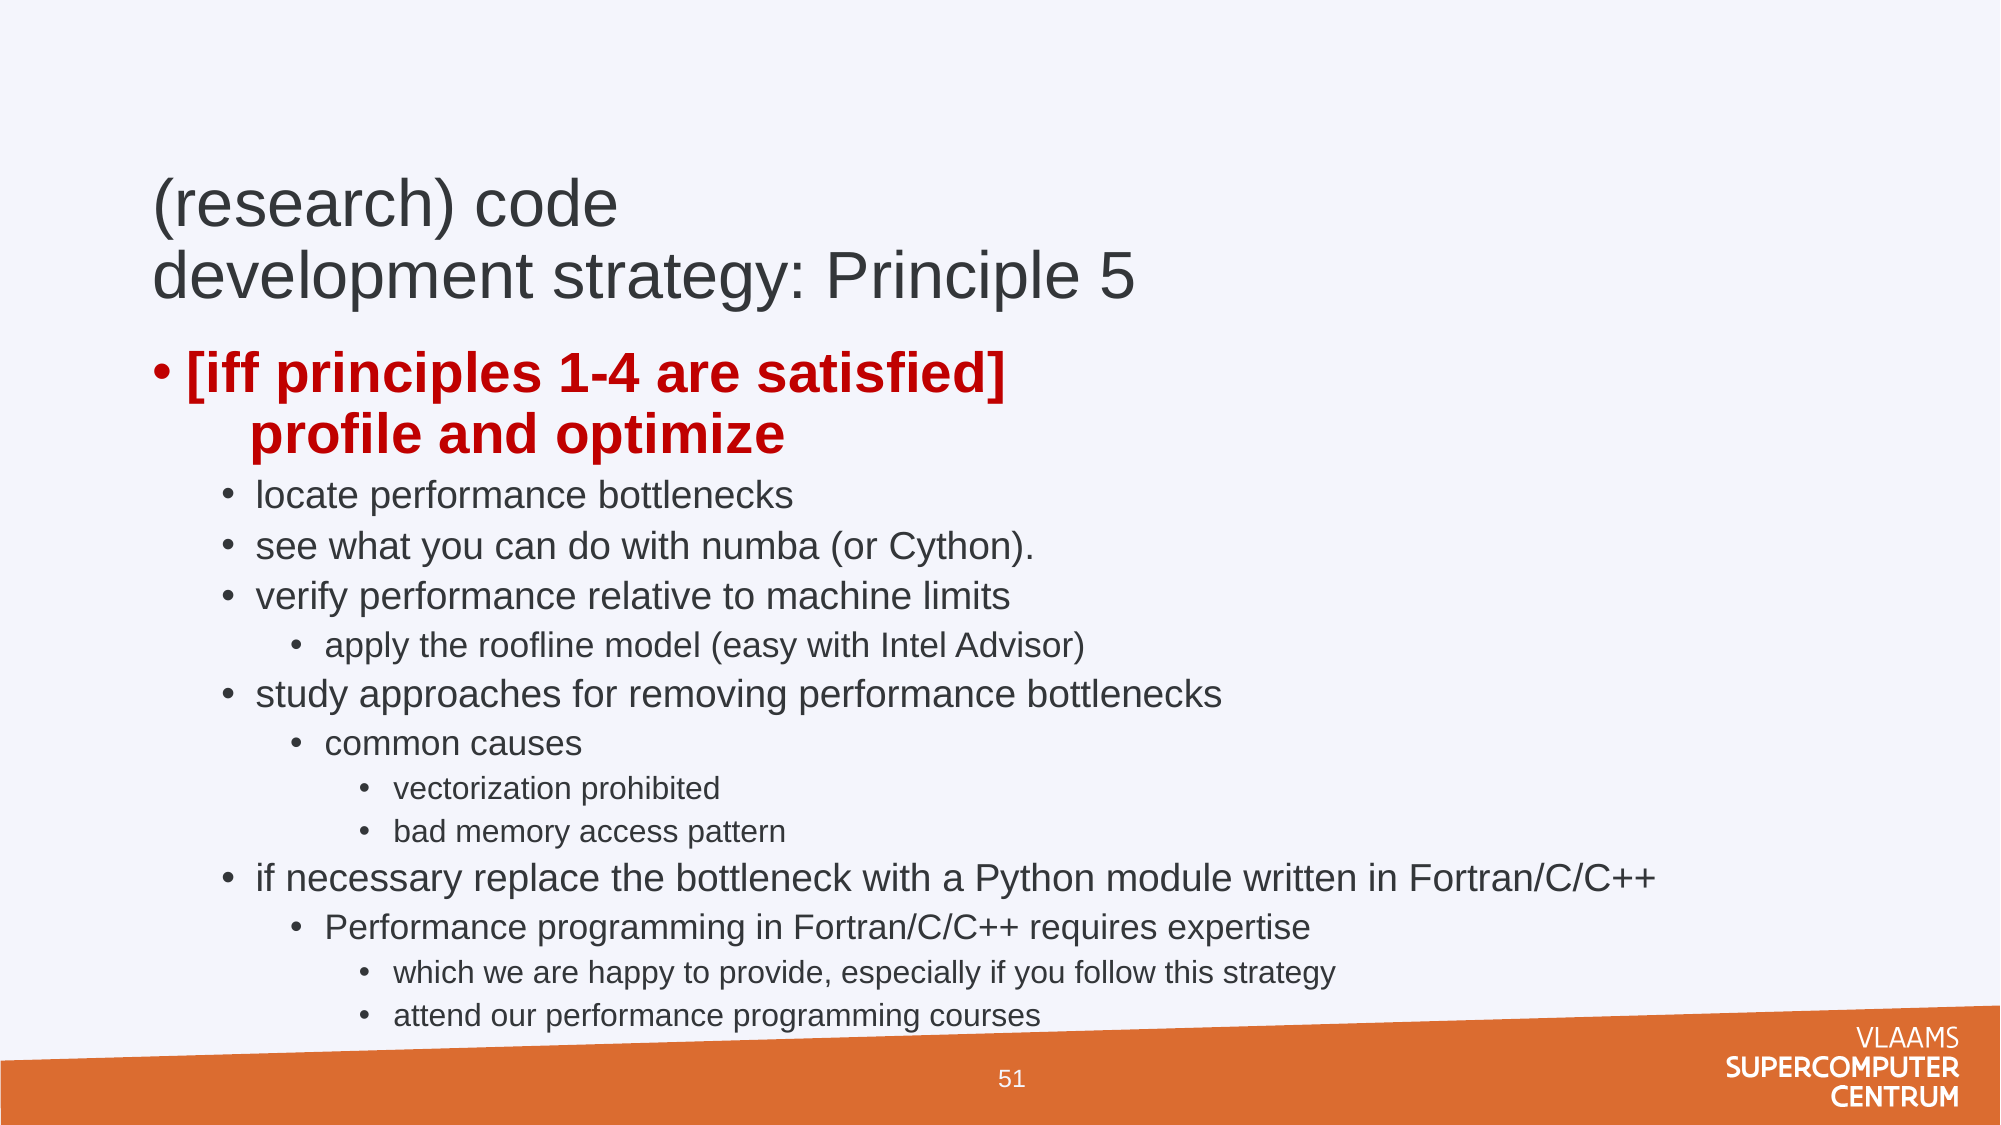

# (research) code development strategy: Principle 5
[iff principles 1-4 are satisfied]
    profile and optimize
locate performance bottlenecks
see what you can do with numba (or Cython).
verify performance relative to machine limits
apply the roofline model (easy with Intel Advisor)
study approaches for removing performance bottlenecks
common causes
vectorization prohibited
bad memory access pattern
if necessary replace the bottleneck with a Python module written in Fortran/C/C++
Performance programming in Fortran/C/C++ requires expertise
which we are happy to provide, especially if you follow this strategy
attend our performance programming courses
51